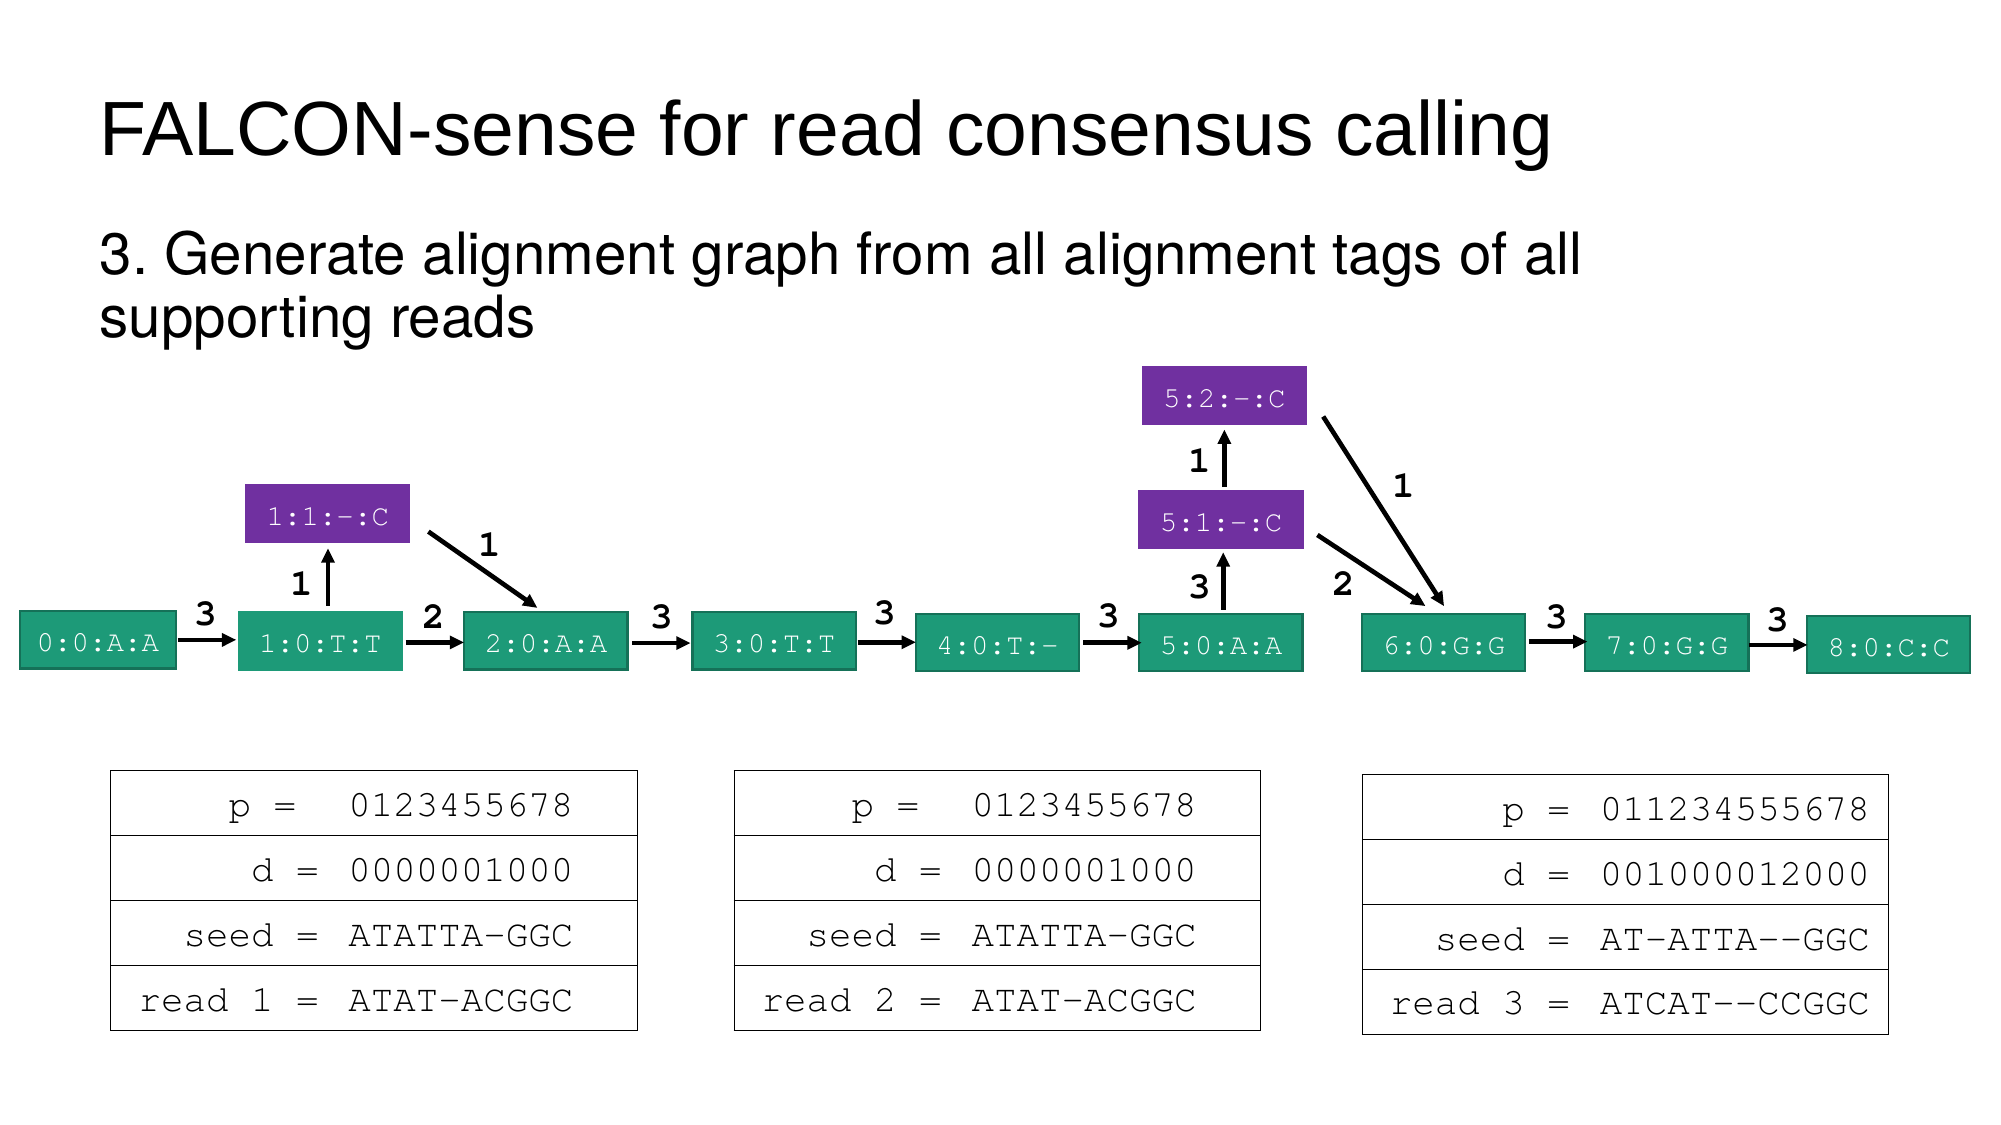

# FALCON-sense for read consensus calling
3. Generate alignment graph from all alignment tags of all supporting reads
5:2:-:C
1
1
1:1:-:C
5:1:-:C
1
2
1
3
3
3
3
2
3
3
3
0:0:A:A
1:0:T:T
2:0:A:A
3:0:T:T
4:0:T:-
5:0:A:A
6:0:G:G
7:0:G:G
8:0:C:C
| p = | 0123455678 |
| --- | --- |
| d = | 0000001000 |
| seed = | ATATTA-GGC |
| read 2 = | ATAT-ACGGC |
| p = | 0123455678 |
| --- | --- |
| d = | 0000001000 |
| seed = | ATATTA-GGC |
| read 1 = | ATAT-ACGGC |
| p = | 011234555678 |
| --- | --- |
| d = | 001000012000 |
| seed = | AT-ATTA--GGC |
| read 3 = | ATCAT--CCGGC |